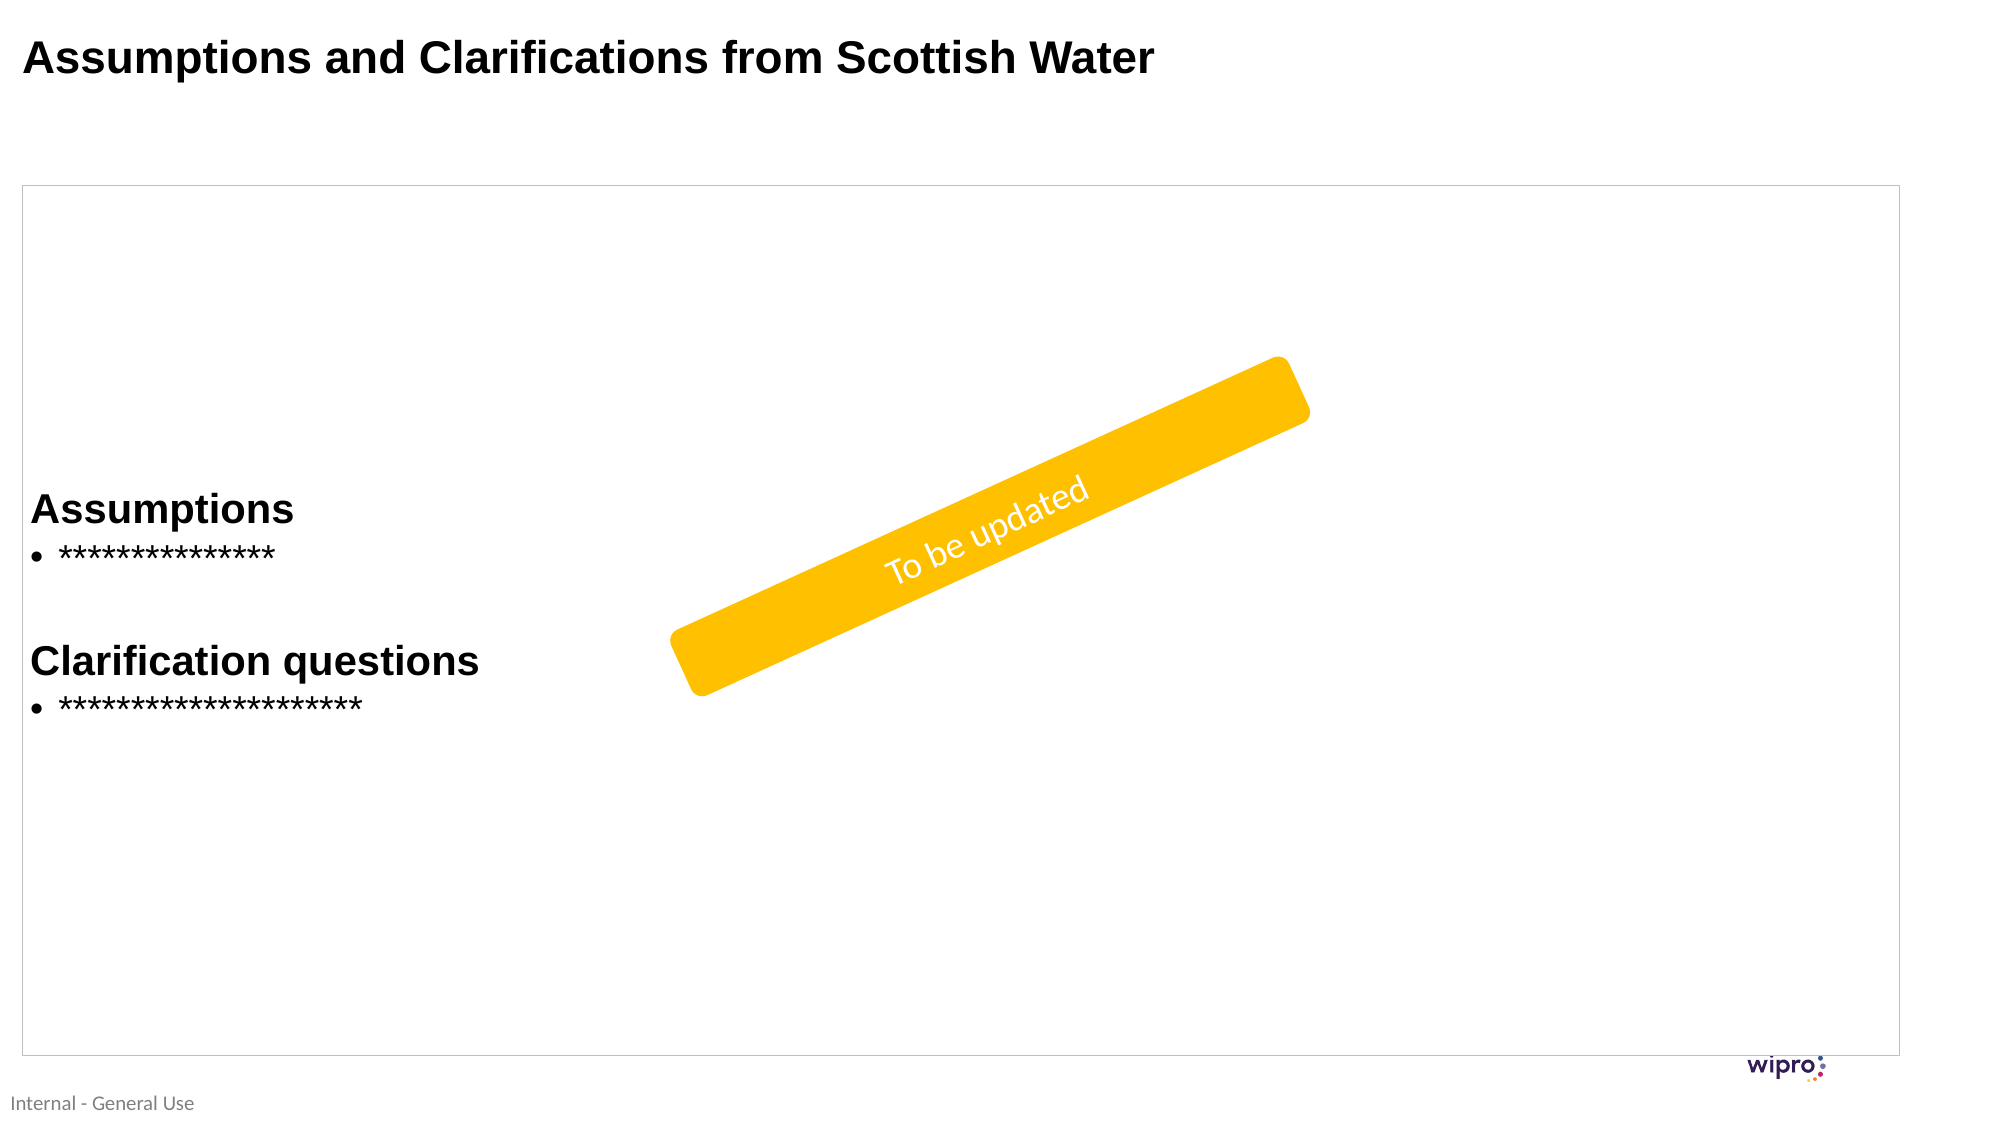

# Assumptions and Clarifications from Scottish Water
Assumptions
***************

Clarification questions
*********************

To be updated